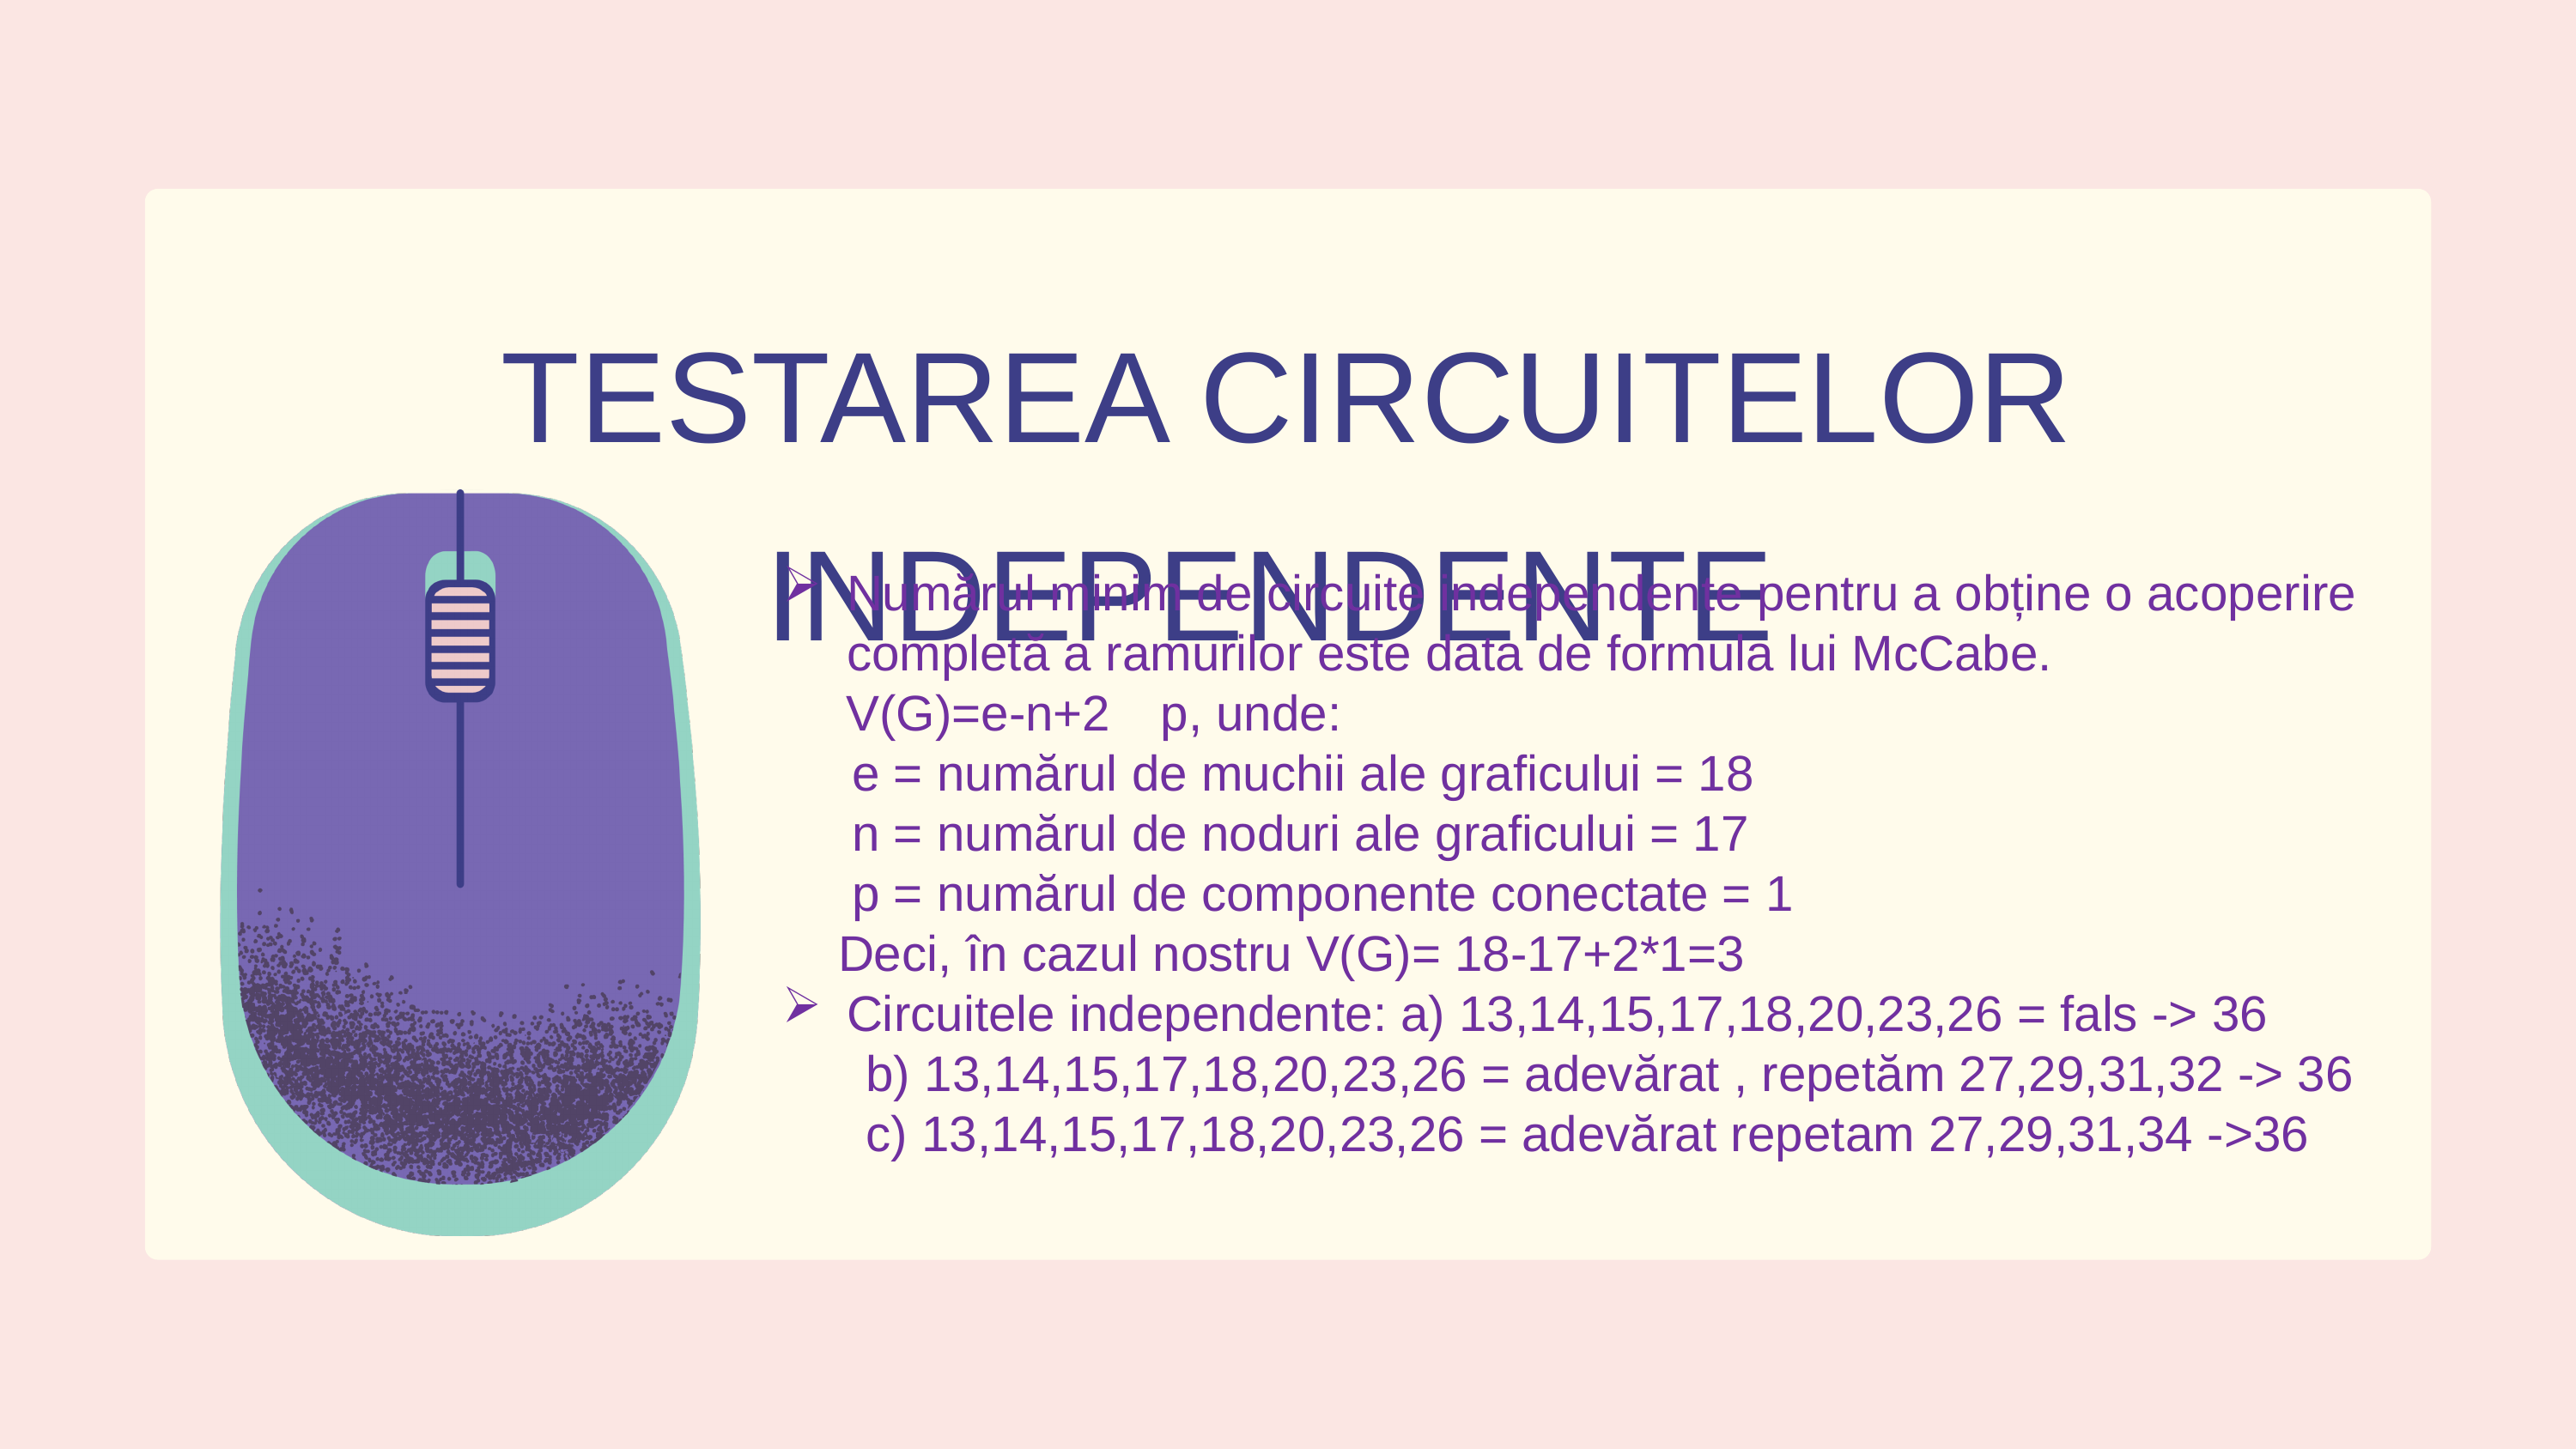

TESTAREA CIRCUITELOR INDEPENDENTE

Numărul minim de circuite independente pentru a obține o acoperire completă a ramurilor este data de formula lui McCabe.
  V(G)=e-n+2 p, unde:
     e = numărul de muchii ale graficului = 18
     n = numărul de noduri ale graficului = 17
     p = numărul de componente conectate = 1
    Deci, în cazul nostru V(G)= 18-17+2*1=3
Circuitele independente: a) 13,14,15,17,18,20,23,26 = fals -> 36
      b) 13,14,15,17,18,20,23,26 = adevărat , repetăm 27,29,31,32 -> 36
      c) 13,14,15,17,18,20,23,26 = adevărat repetam 27,29,31,34 ->36